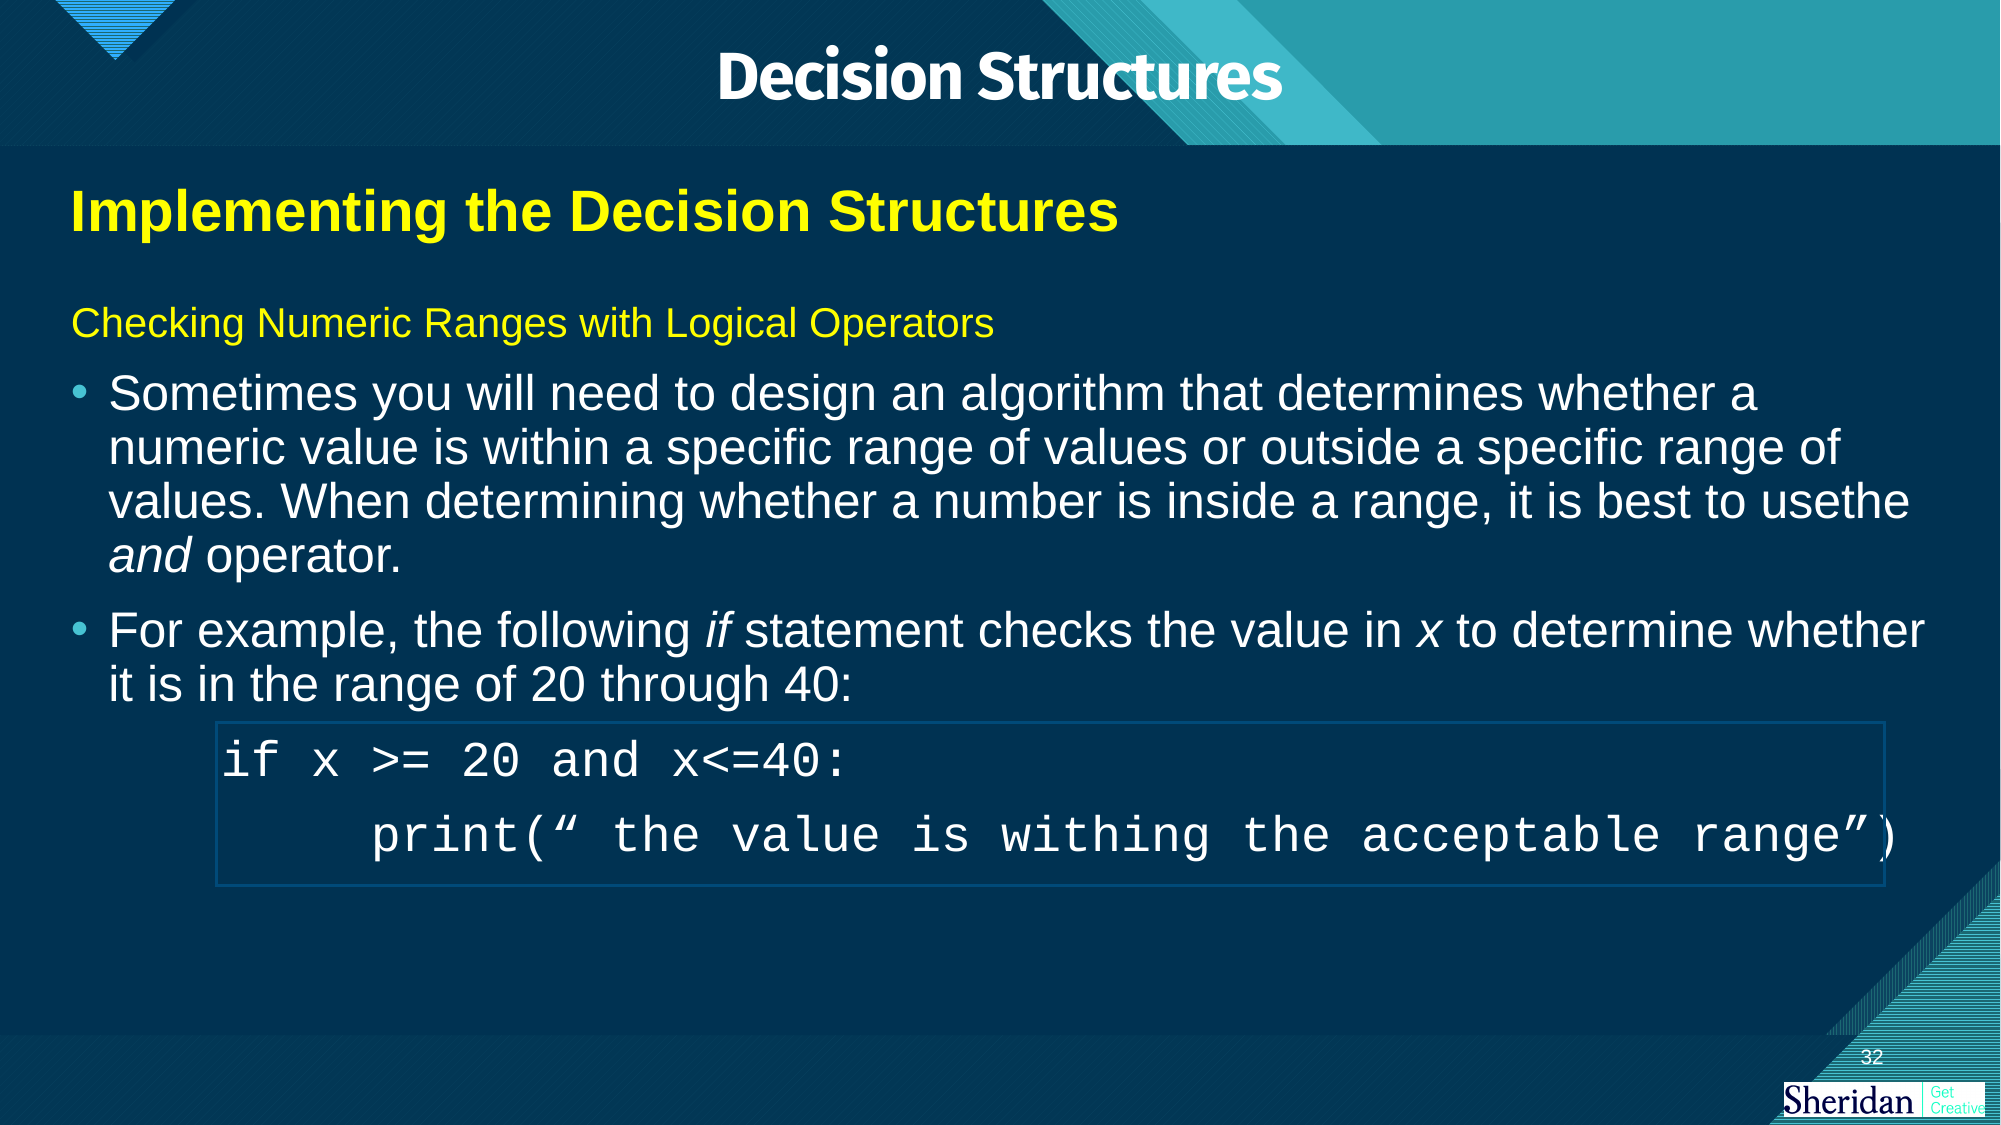

# Decision Structures
Implementing the Decision Structures
Checking Numeric Ranges with Logical Operators
Sometimes you will need to design an algorithm that determines whether a numeric value is within a specific range of values or outside a specific range of values. When determining whether a number is inside a range, it is best to usethe  and operator.
For example, the following if statement checks the value in x to determine whether it is in the range of 20 through 40:
	if x >= 20 and x<=40:
		print(“ the value is withing the acceptable range”)

32